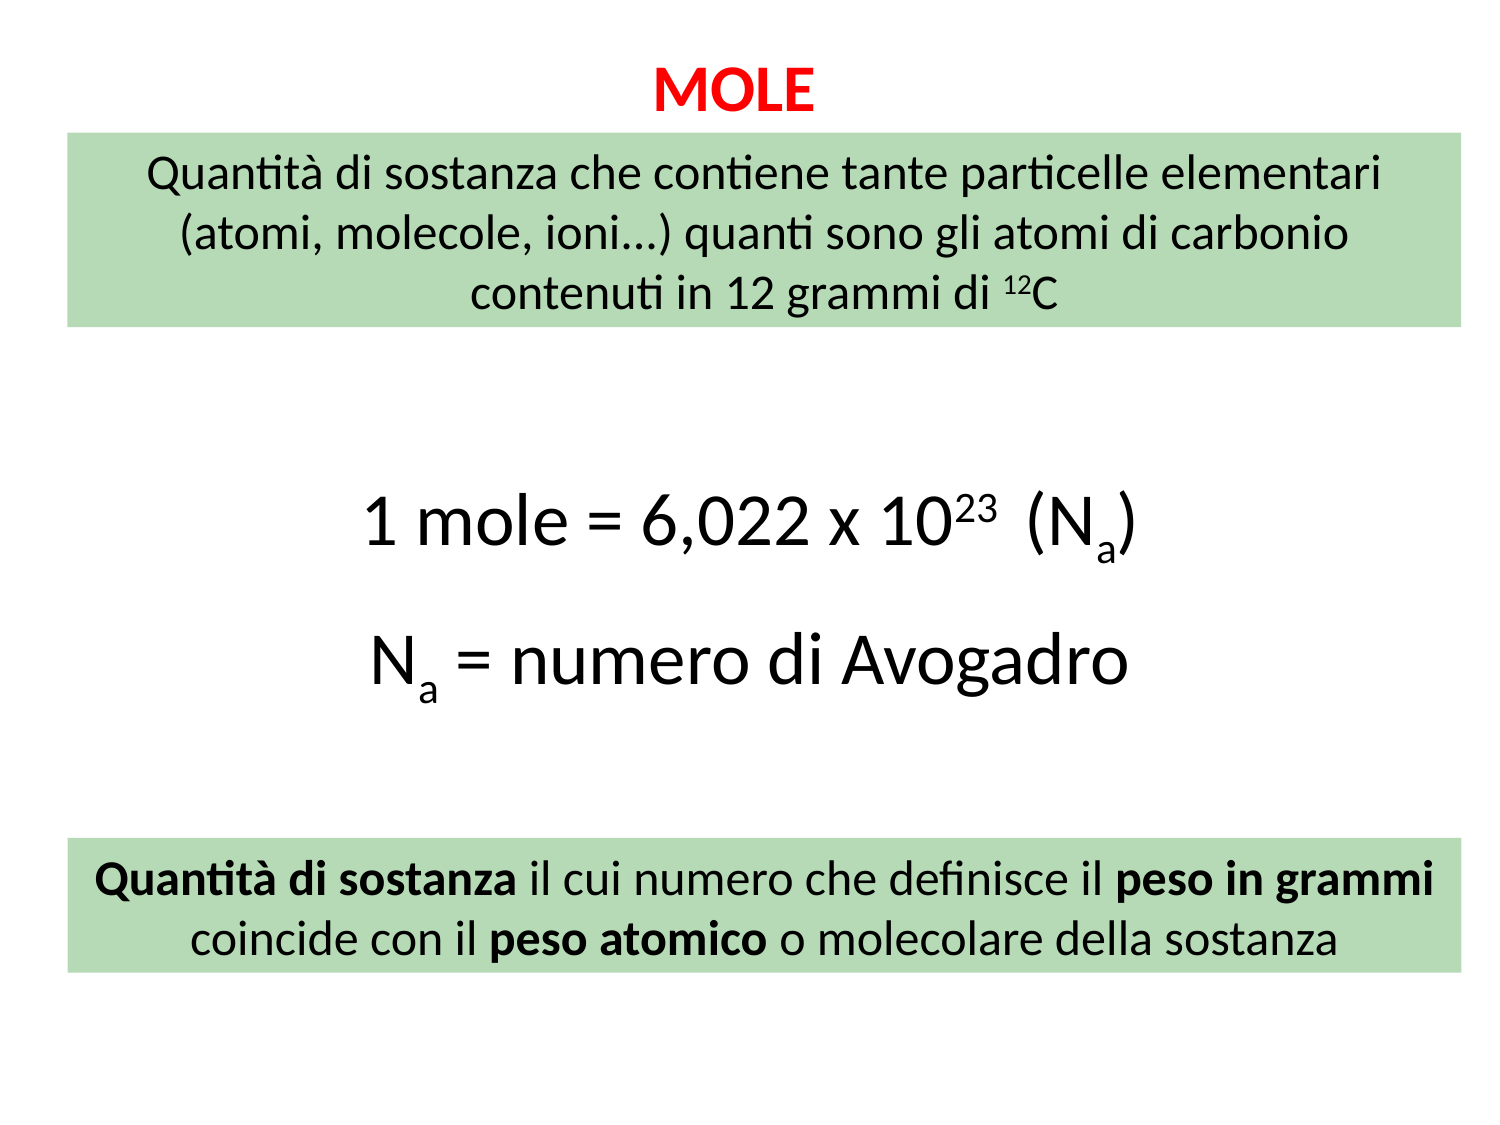

MOLE
Quantità di sostanza che contiene tante particelle elementari (atomi, molecole, ioni...) quanti sono gli atomi di carbonio contenuti in 12 grammi di 12C
1 mole = 6,022 x 1023  (Na)
Na = numero di Avogadro
Quantità di sostanza il cui numero che definisce il peso in grammi coincide con il peso atomico o molecolare della sostanza